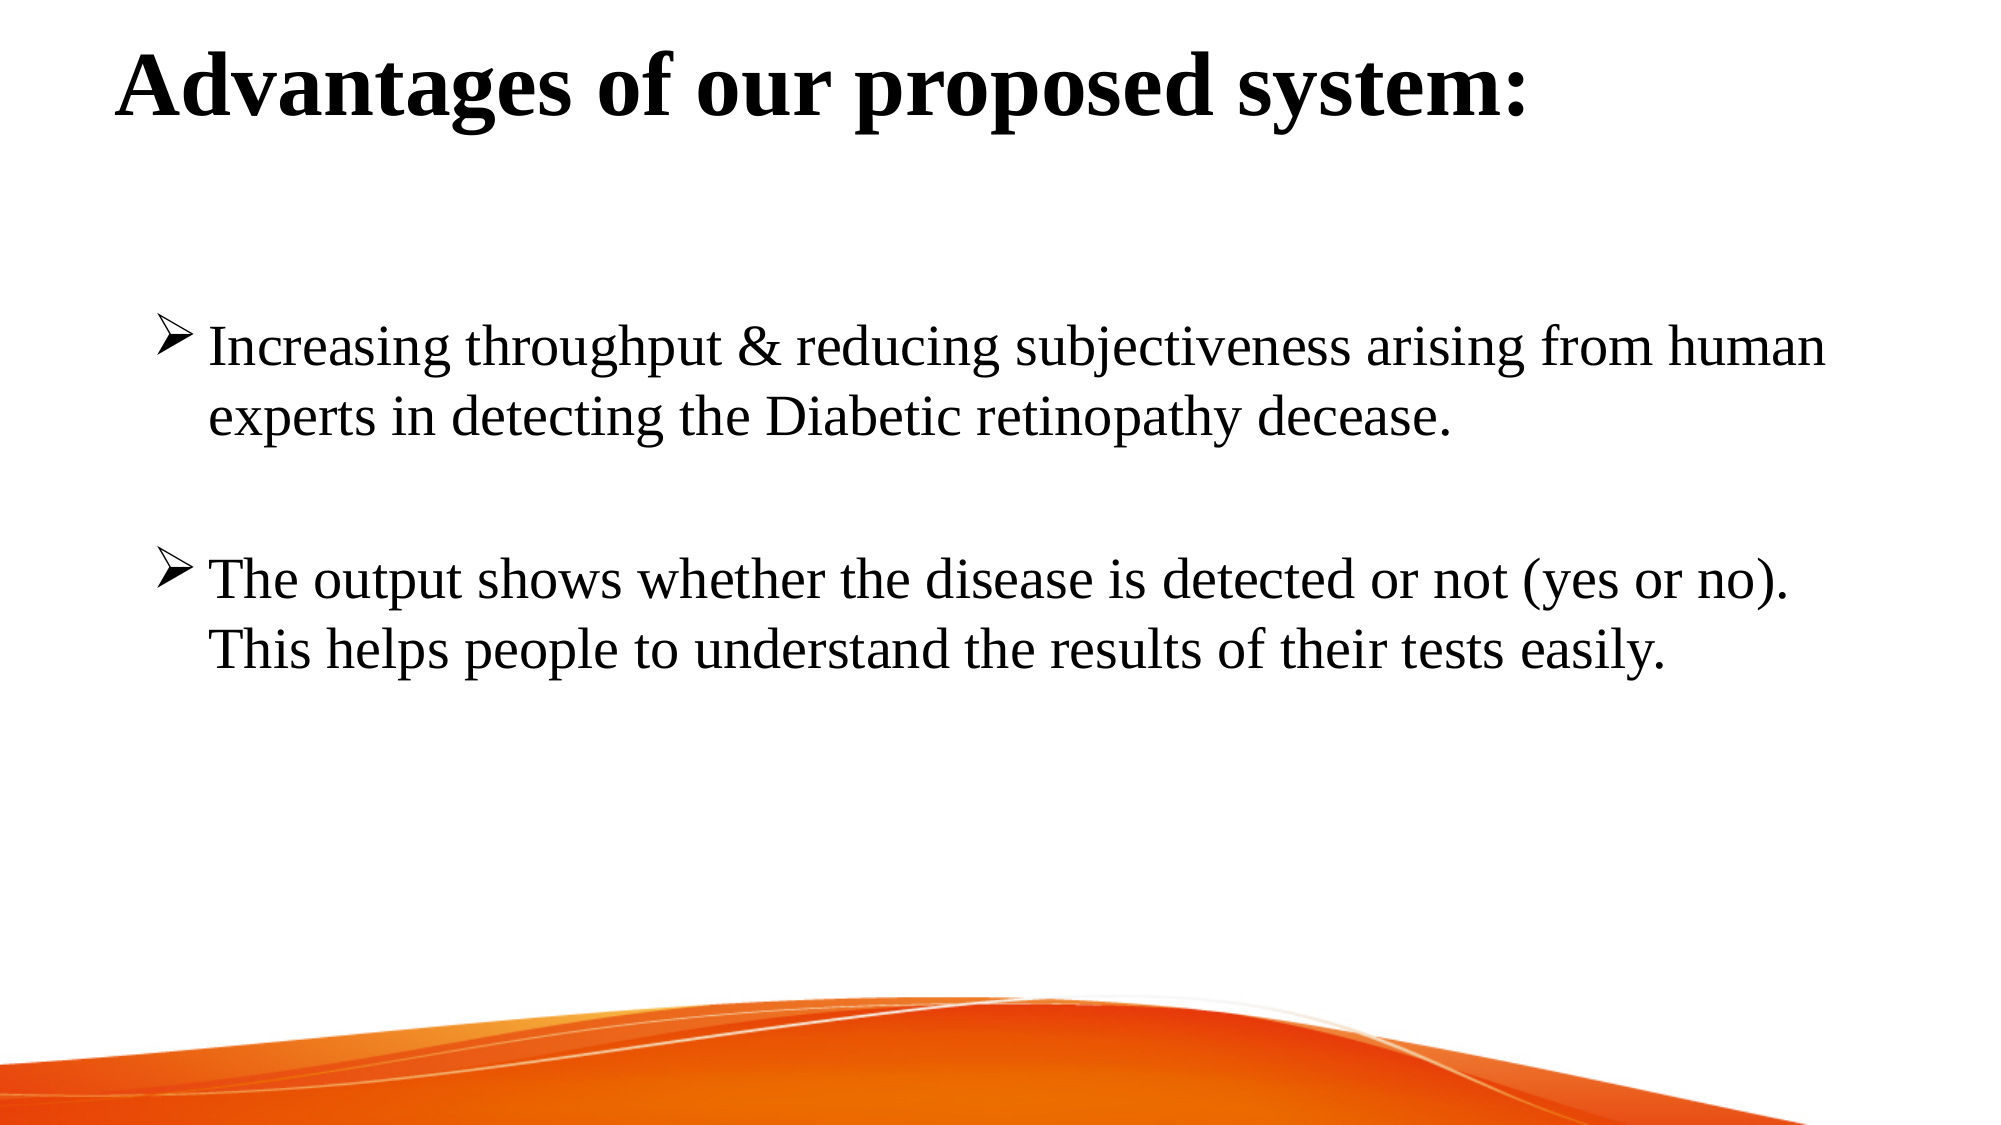

# Advantages of our proposed system:
Increasing throughput & reducing subjectiveness arising from human experts in detecting the Diabetic retinopathy decease.

The output shows whether the disease is detected or not (yes or no). This helps people to understand the results of their tests easily.